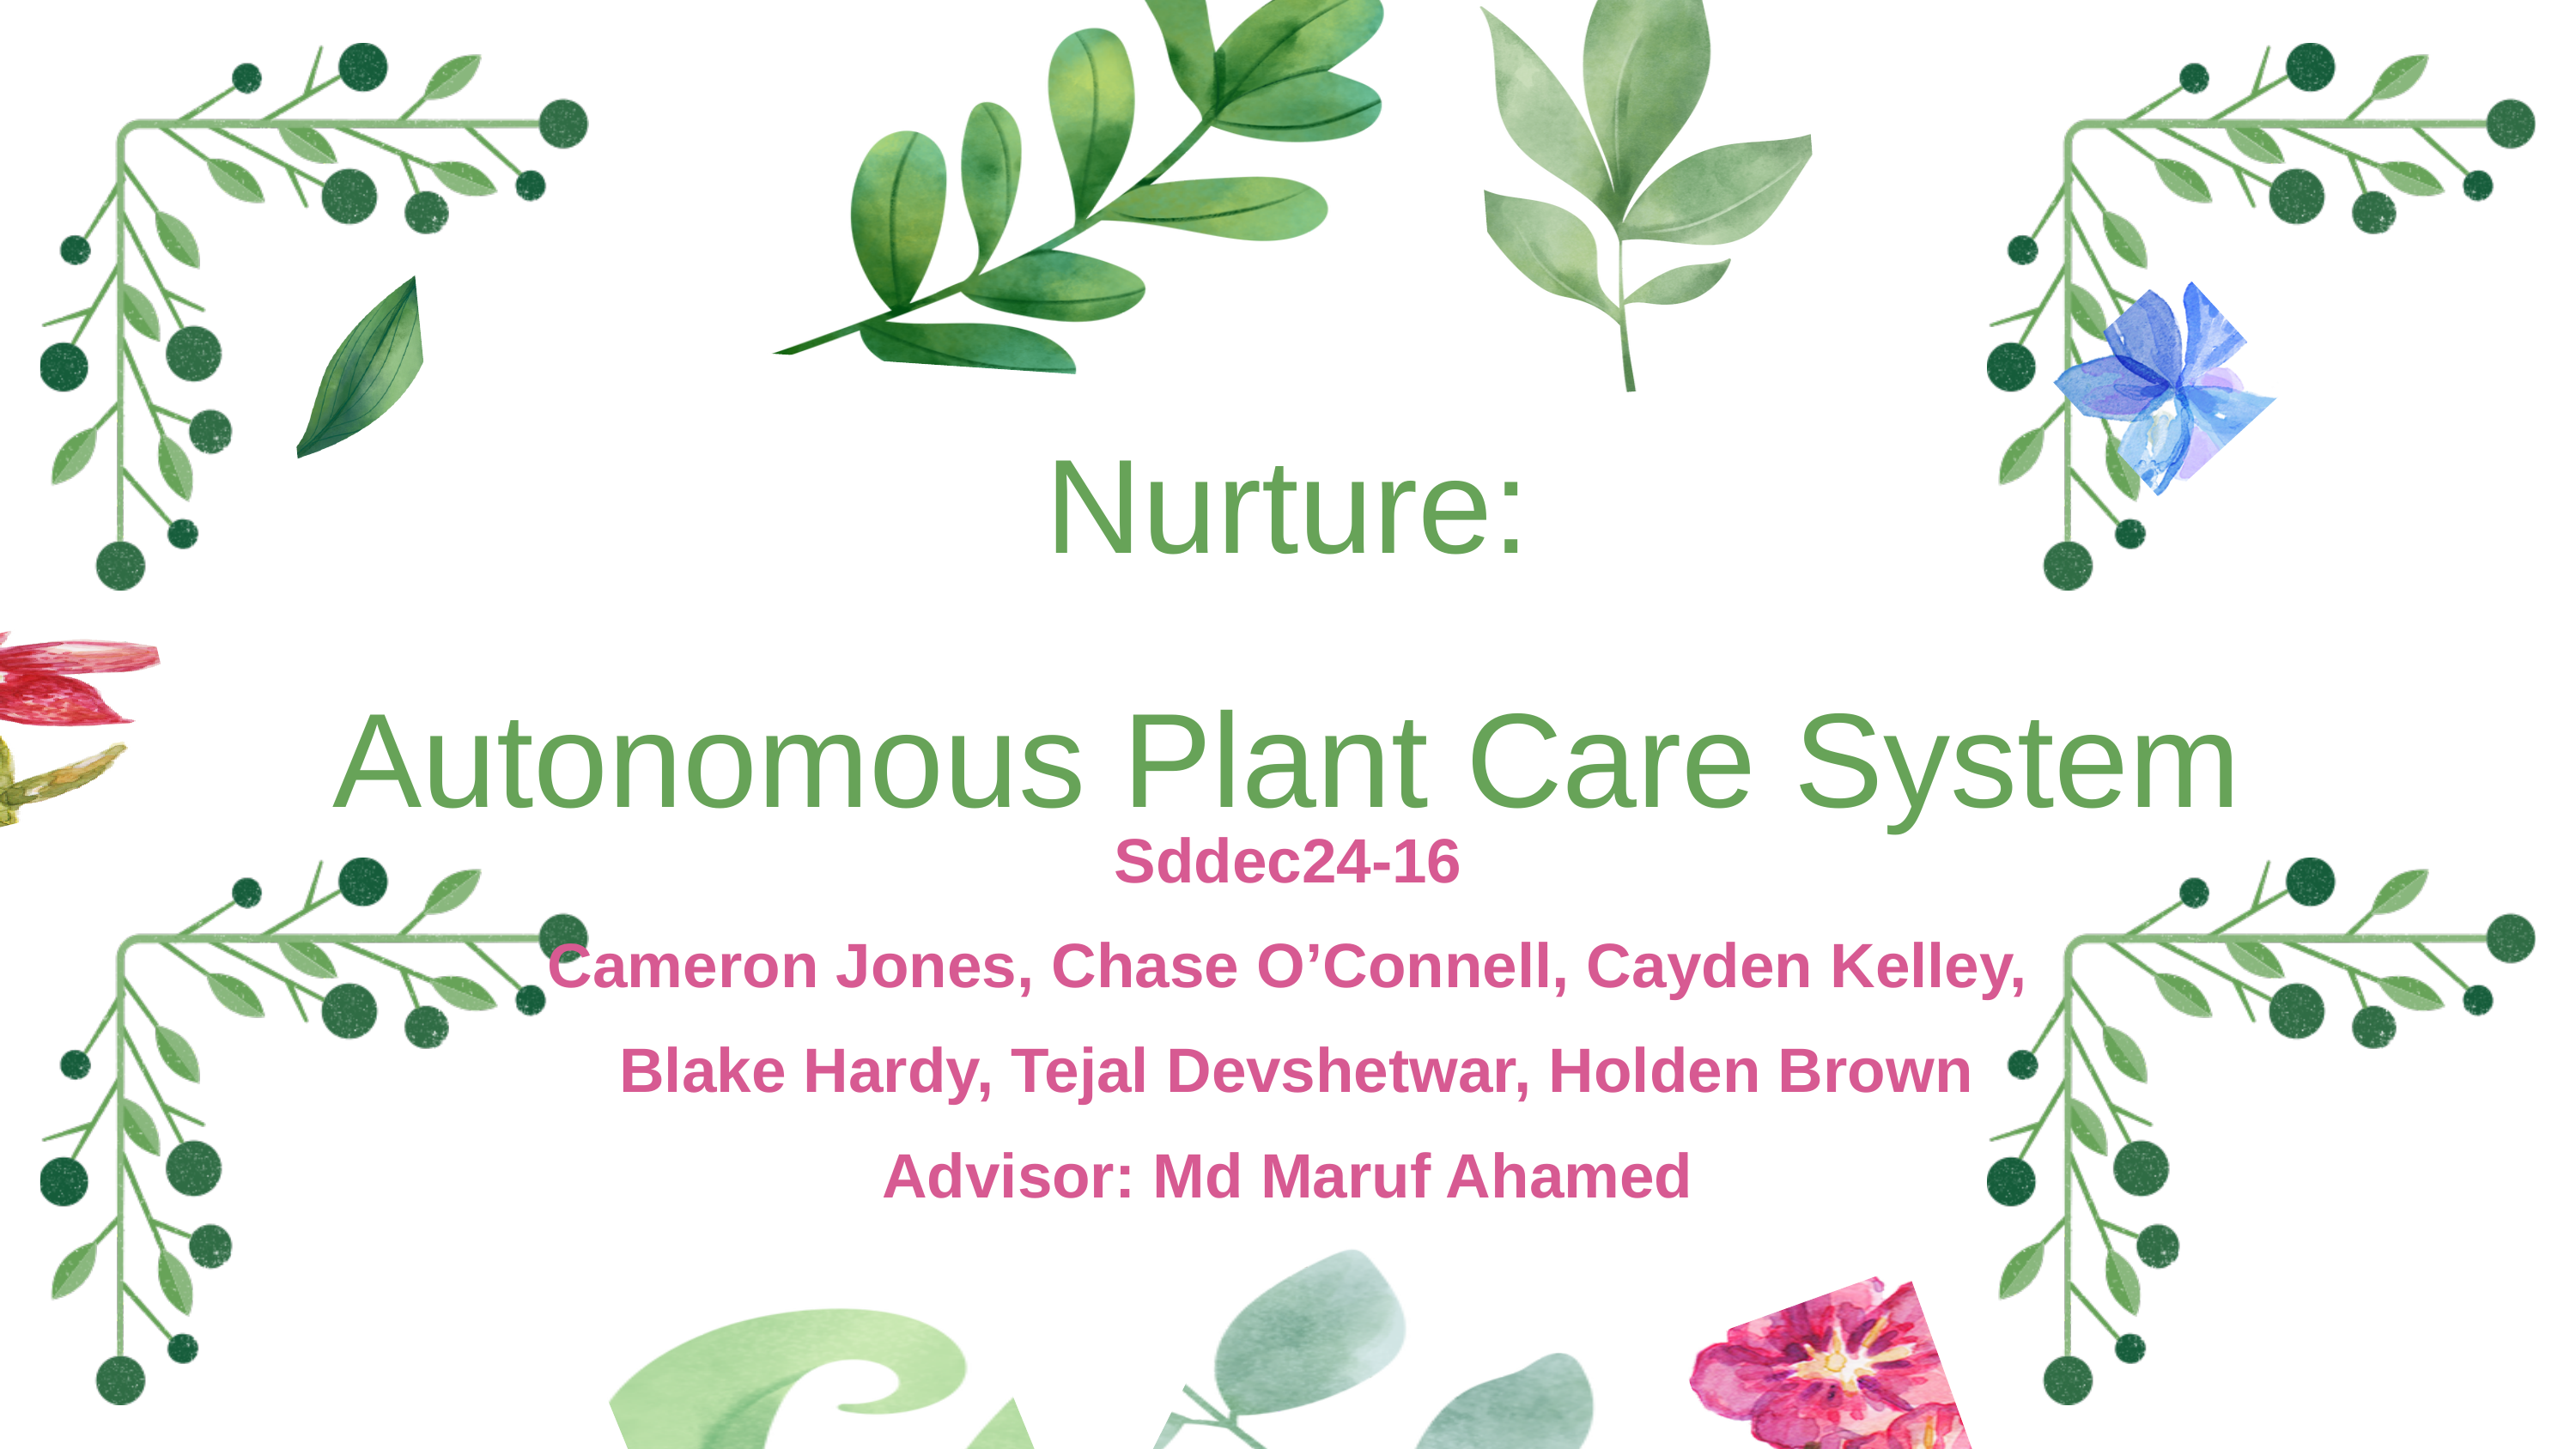

Nurture:

Autonomous Plant Care System
Sddec24-16
Cameron Jones, Chase O’Connell, Cayden Kelley,
 Blake Hardy, Tejal Devshetwar, Holden Brown
Advisor: Md Maruf Ahamed